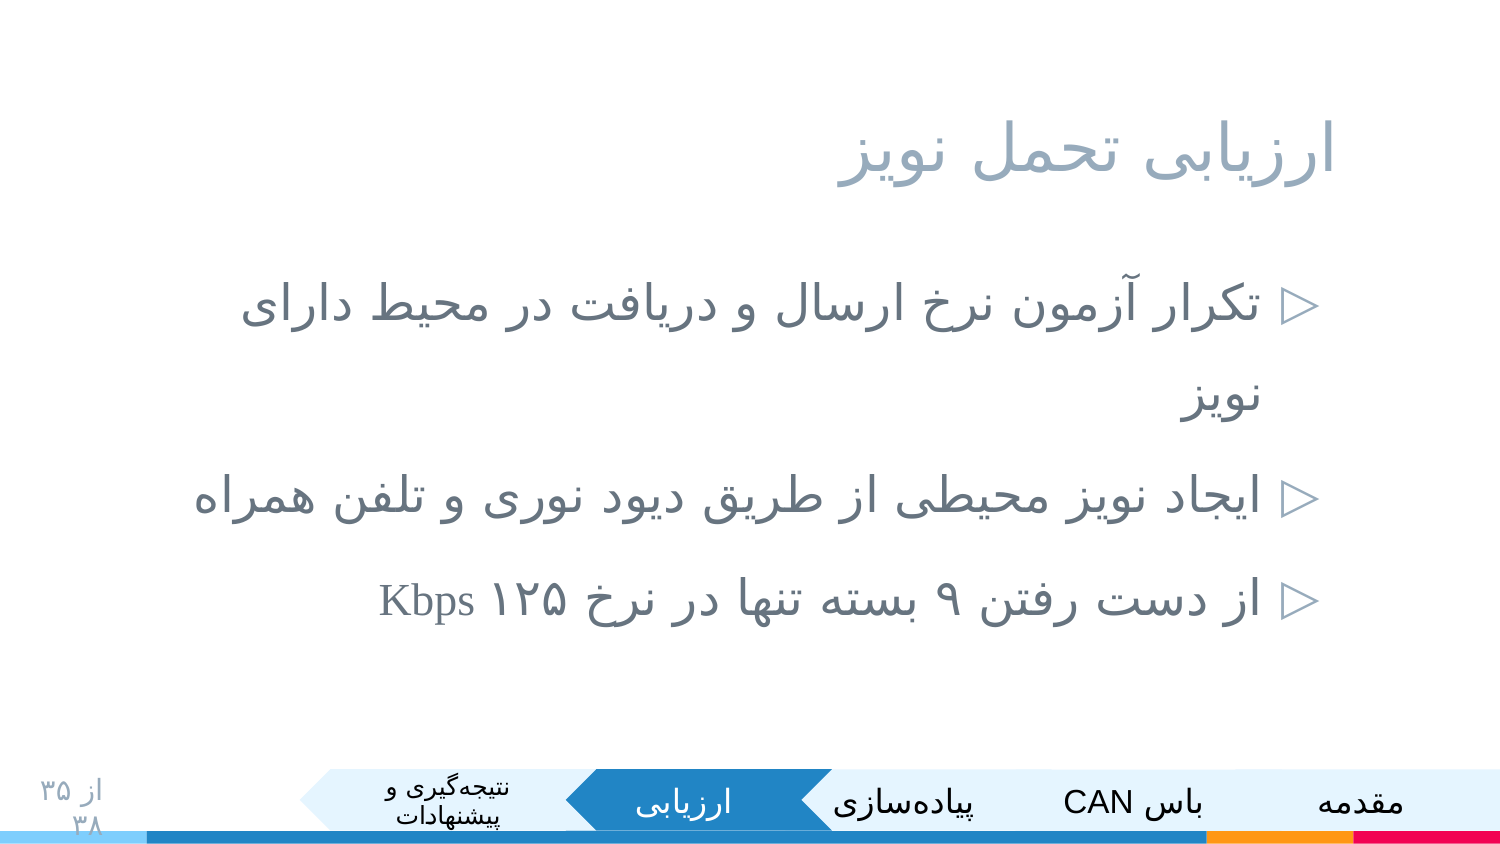

# ارزیابی تحمل نویز
تکرار آزمون نرخ ارسال و دریافت در محیط دارای نویز
ایجاد نویز محیطی از طریق دیود نوری و تلفن همراه
از دست رفتن ۹ بسته تنها در نرخ Kbps ۱۲۵

۳۵ از ۳۸

نتیجه‌گیری و پیشنهادات
ارزیابی
پیاده‌سازی
مقدمه
باس CAN